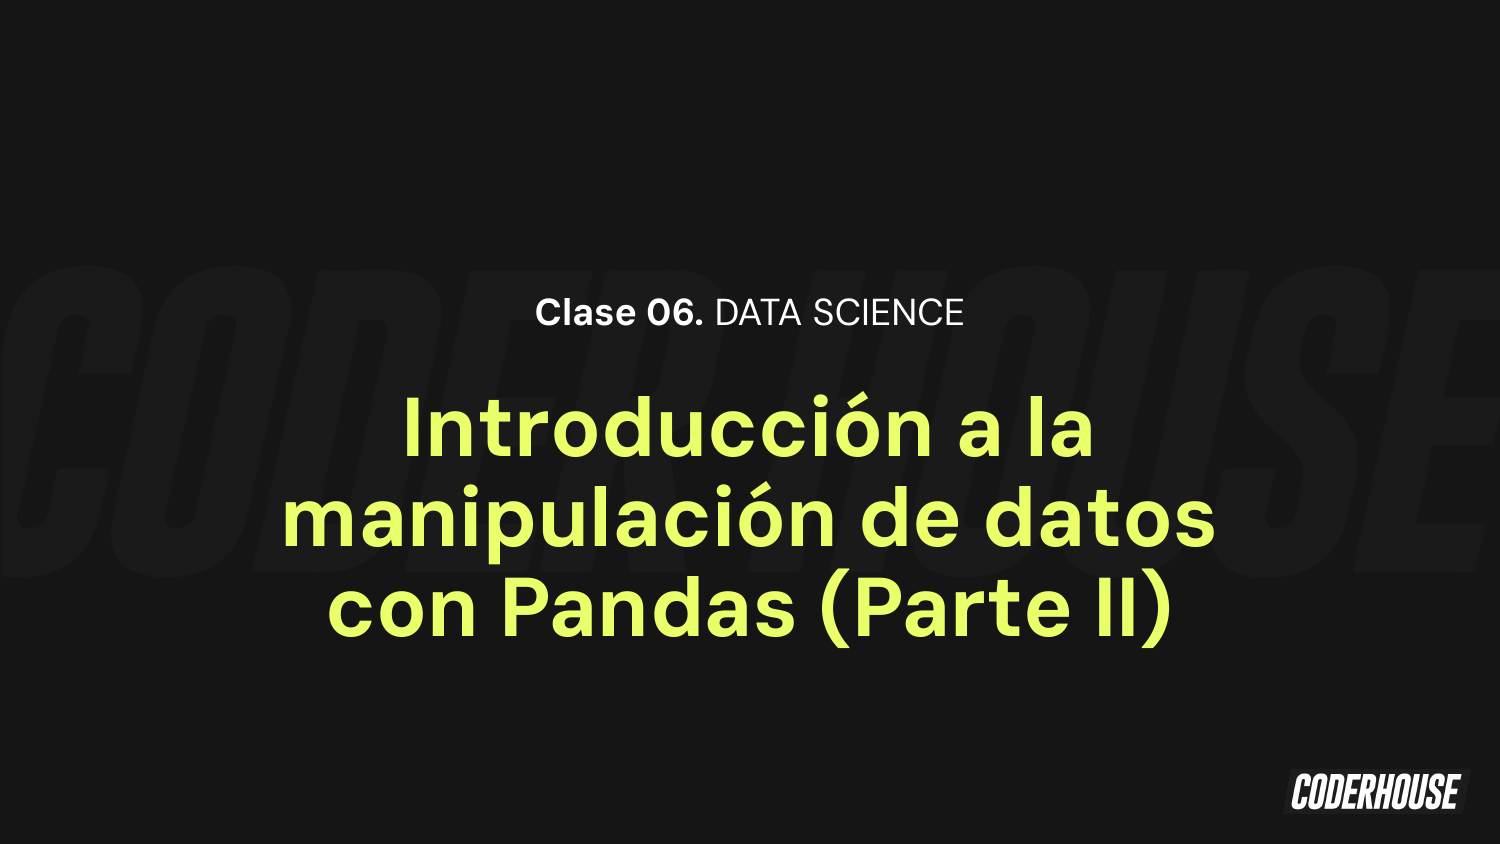

Clase 06. DATA SCIENCE
Introducción a la manipulación de datos con Pandas (Parte II)